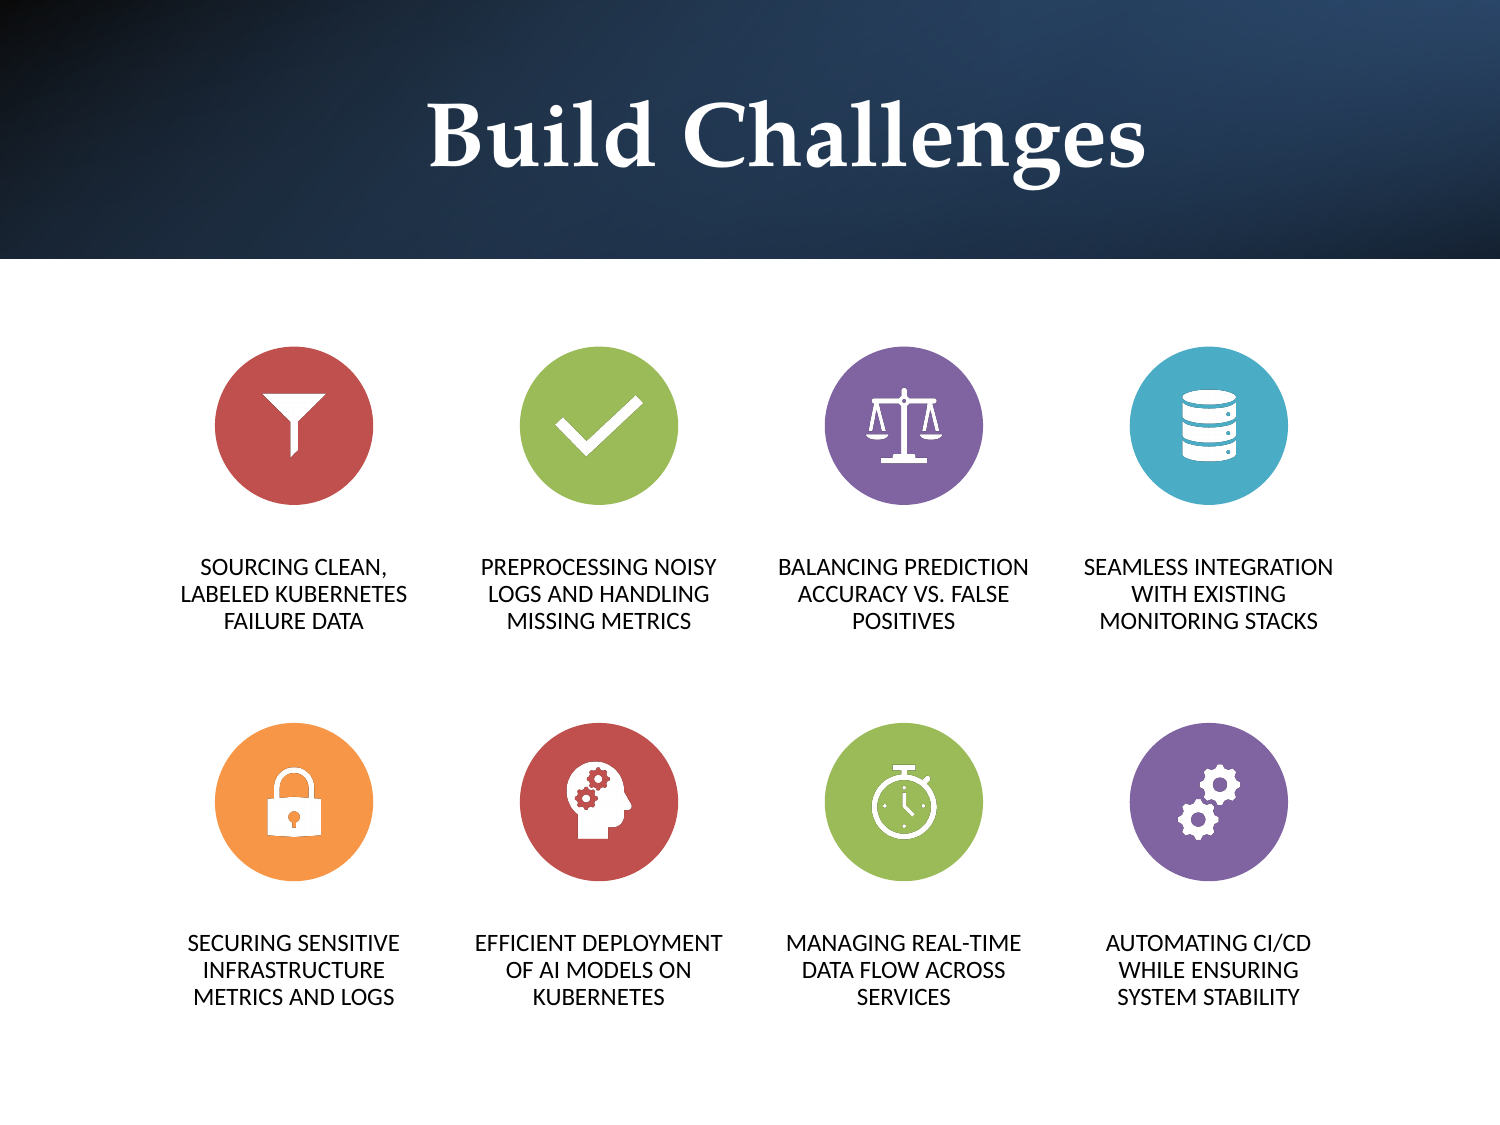

# Build Challenges
Sourcing clean, labeled Kubernetes failure data
Preprocessing noisy logs and handling missing metrics
Balancing prediction accuracy vs. false positives
Seamless integration with existing monitoring stacks
Securing sensitive infrastructure metrics and logs
Efficient deployment of AI models on Kubernetes
Managing real-time data flow across services
Automating CI/CD while ensuring system stability